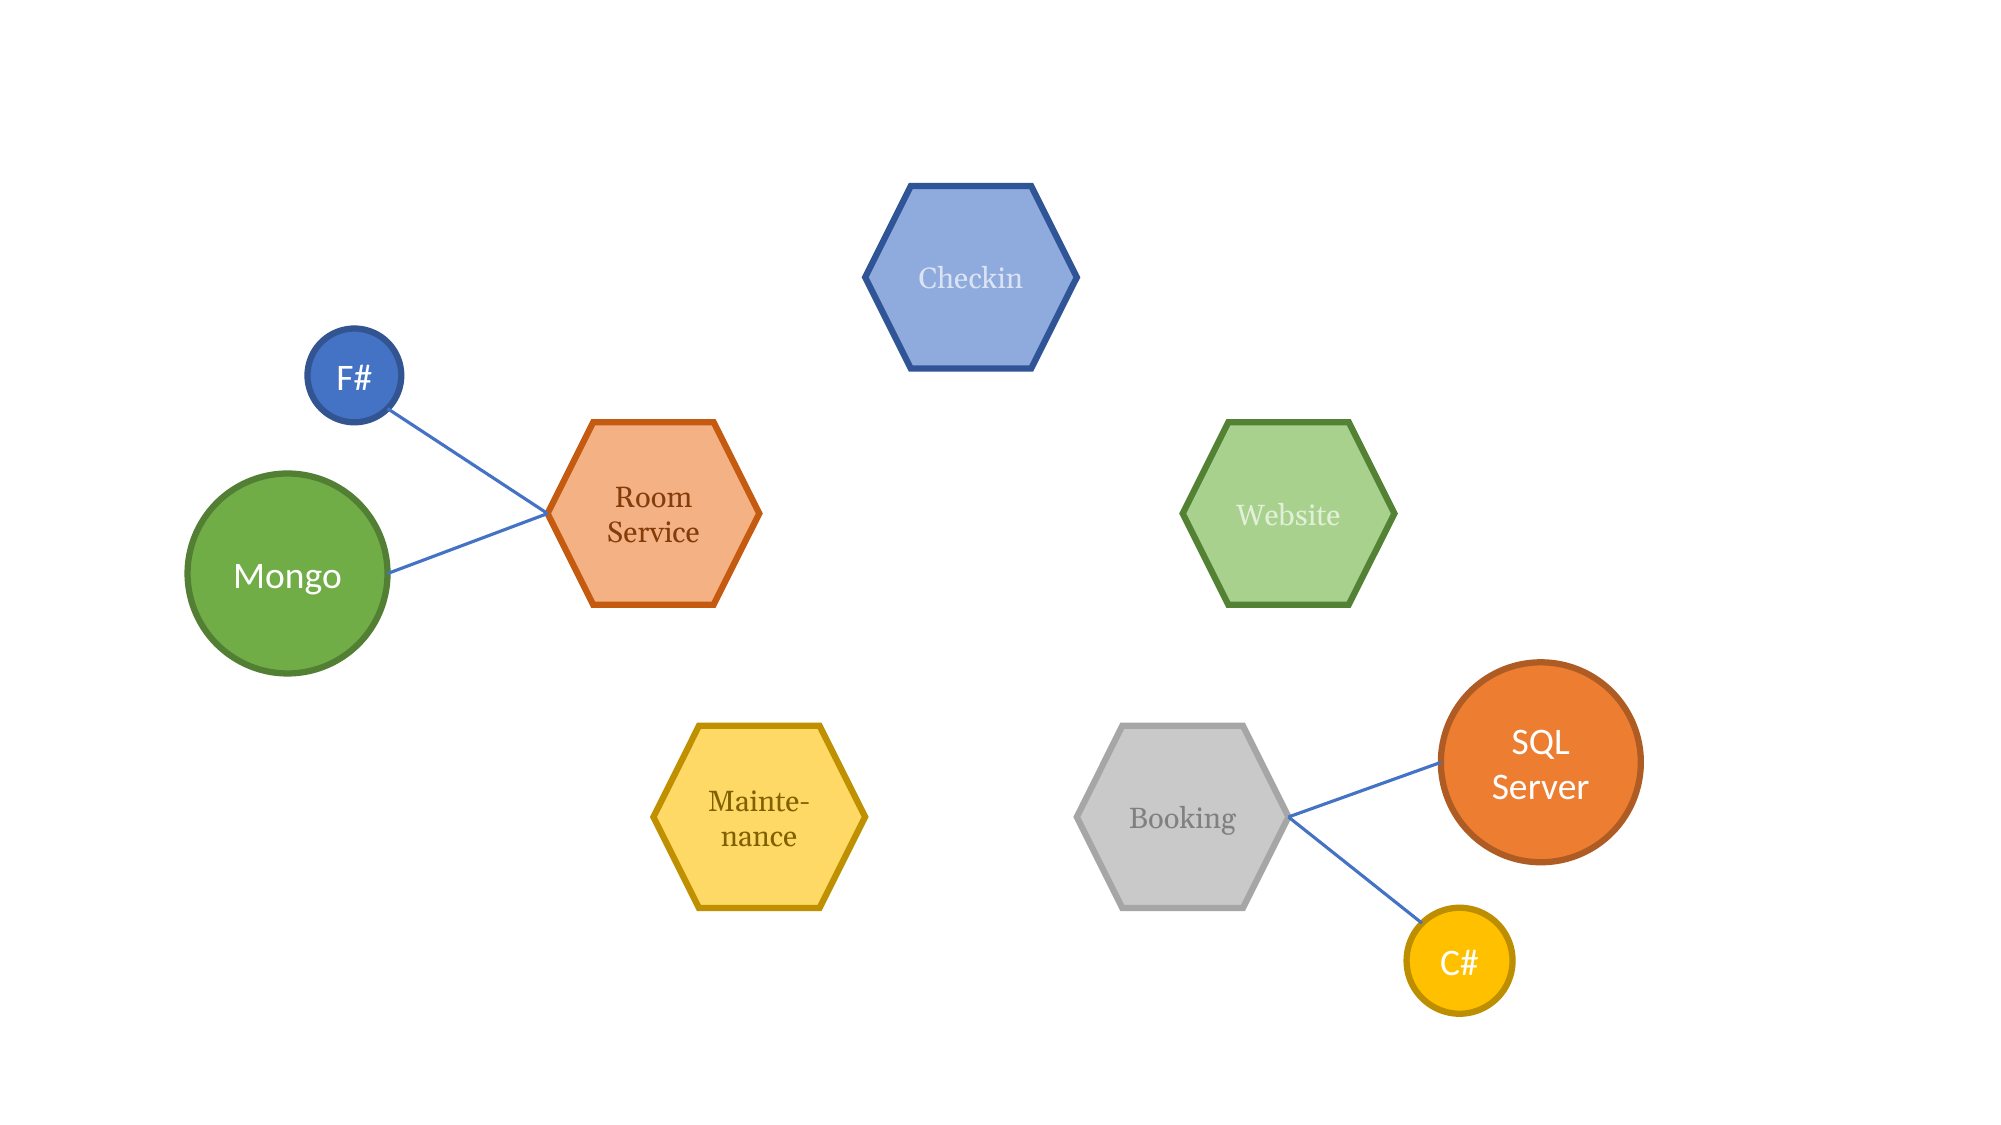

Checkin
F#
Room Service
Website
Mongo
SQL Server
Mainte-nance
Booking
C#